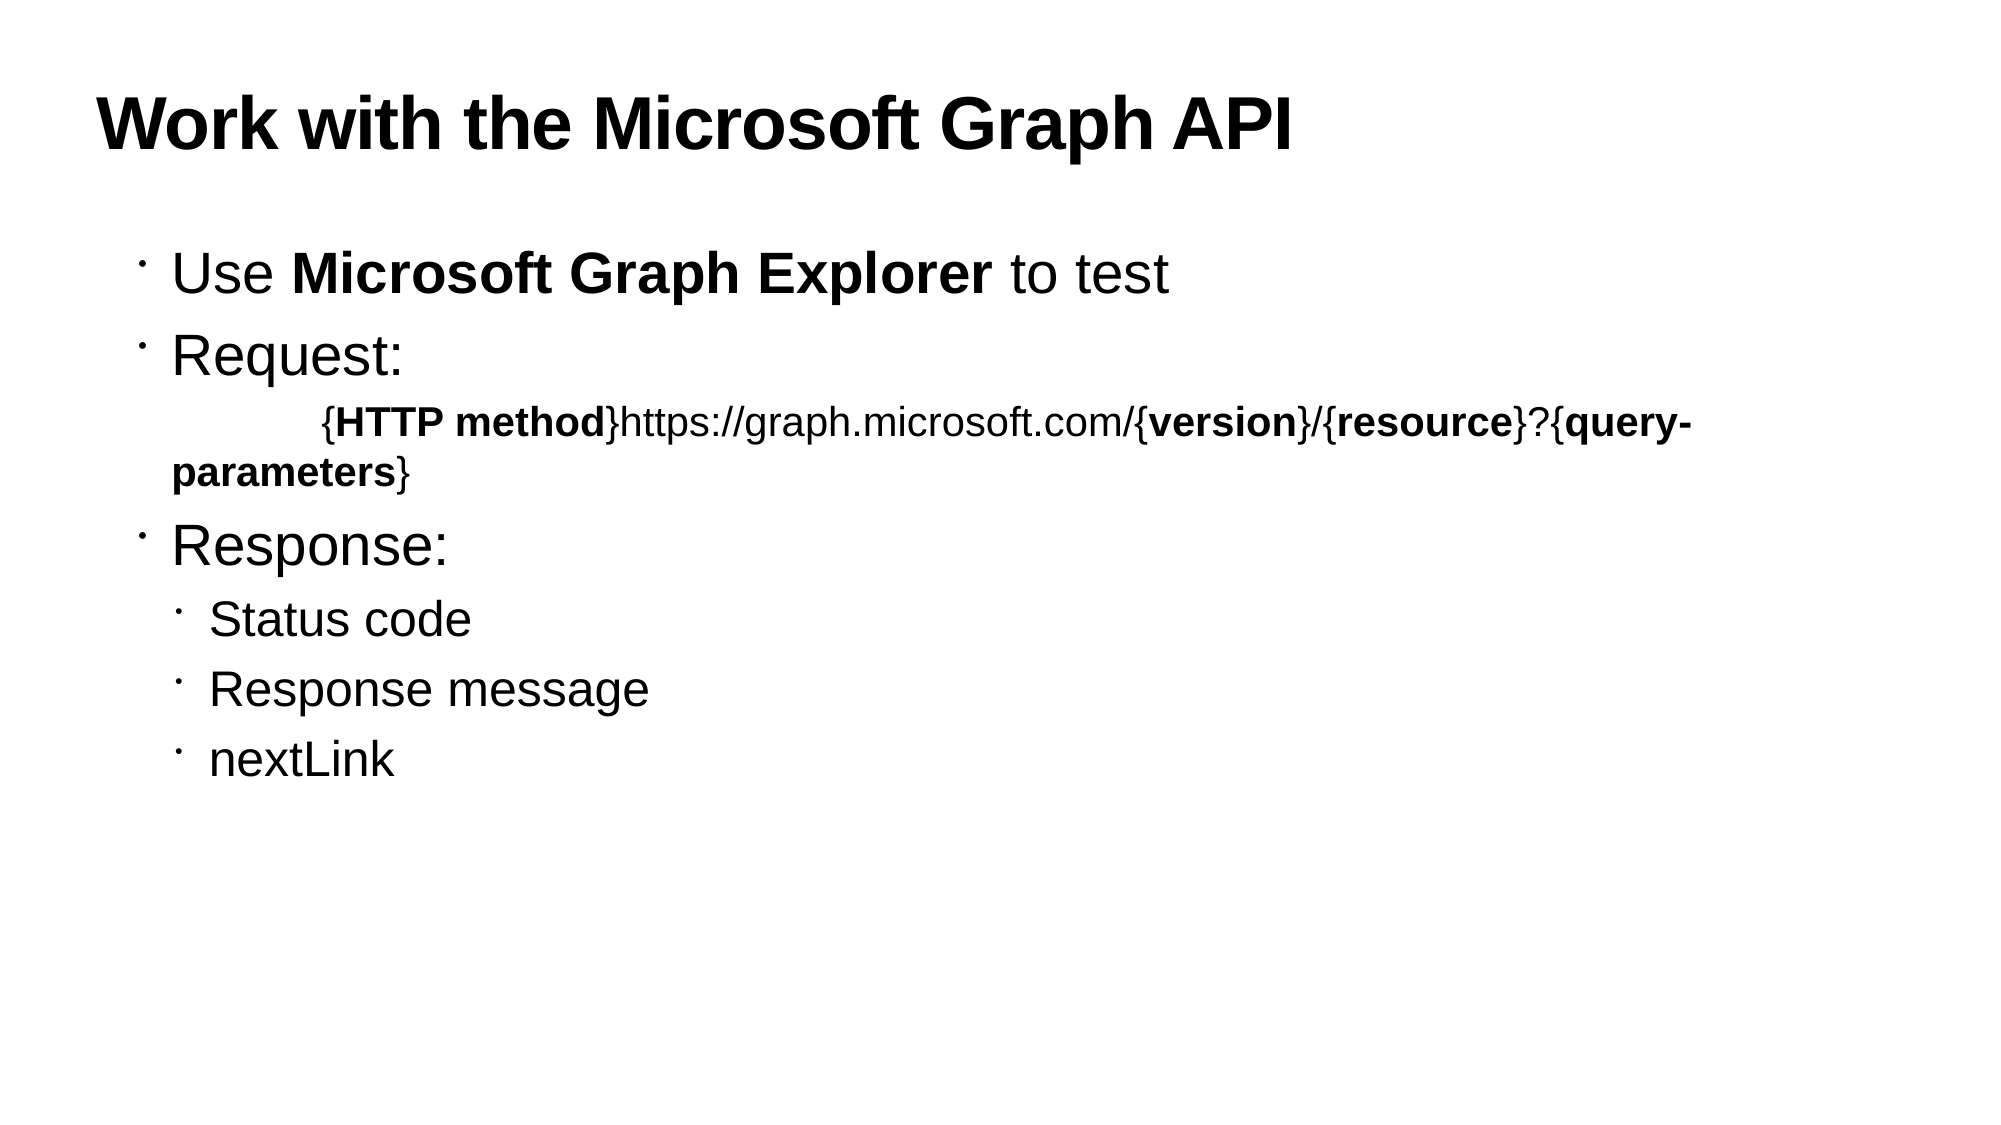

# Work with the Microsoft Graph API
Use Microsoft Graph Explorer to test
Request:
	{HTTP method}https://graph.microsoft.com/{version}/{resource}?{query-parameters}
Response:
Status code
Response message
nextLink